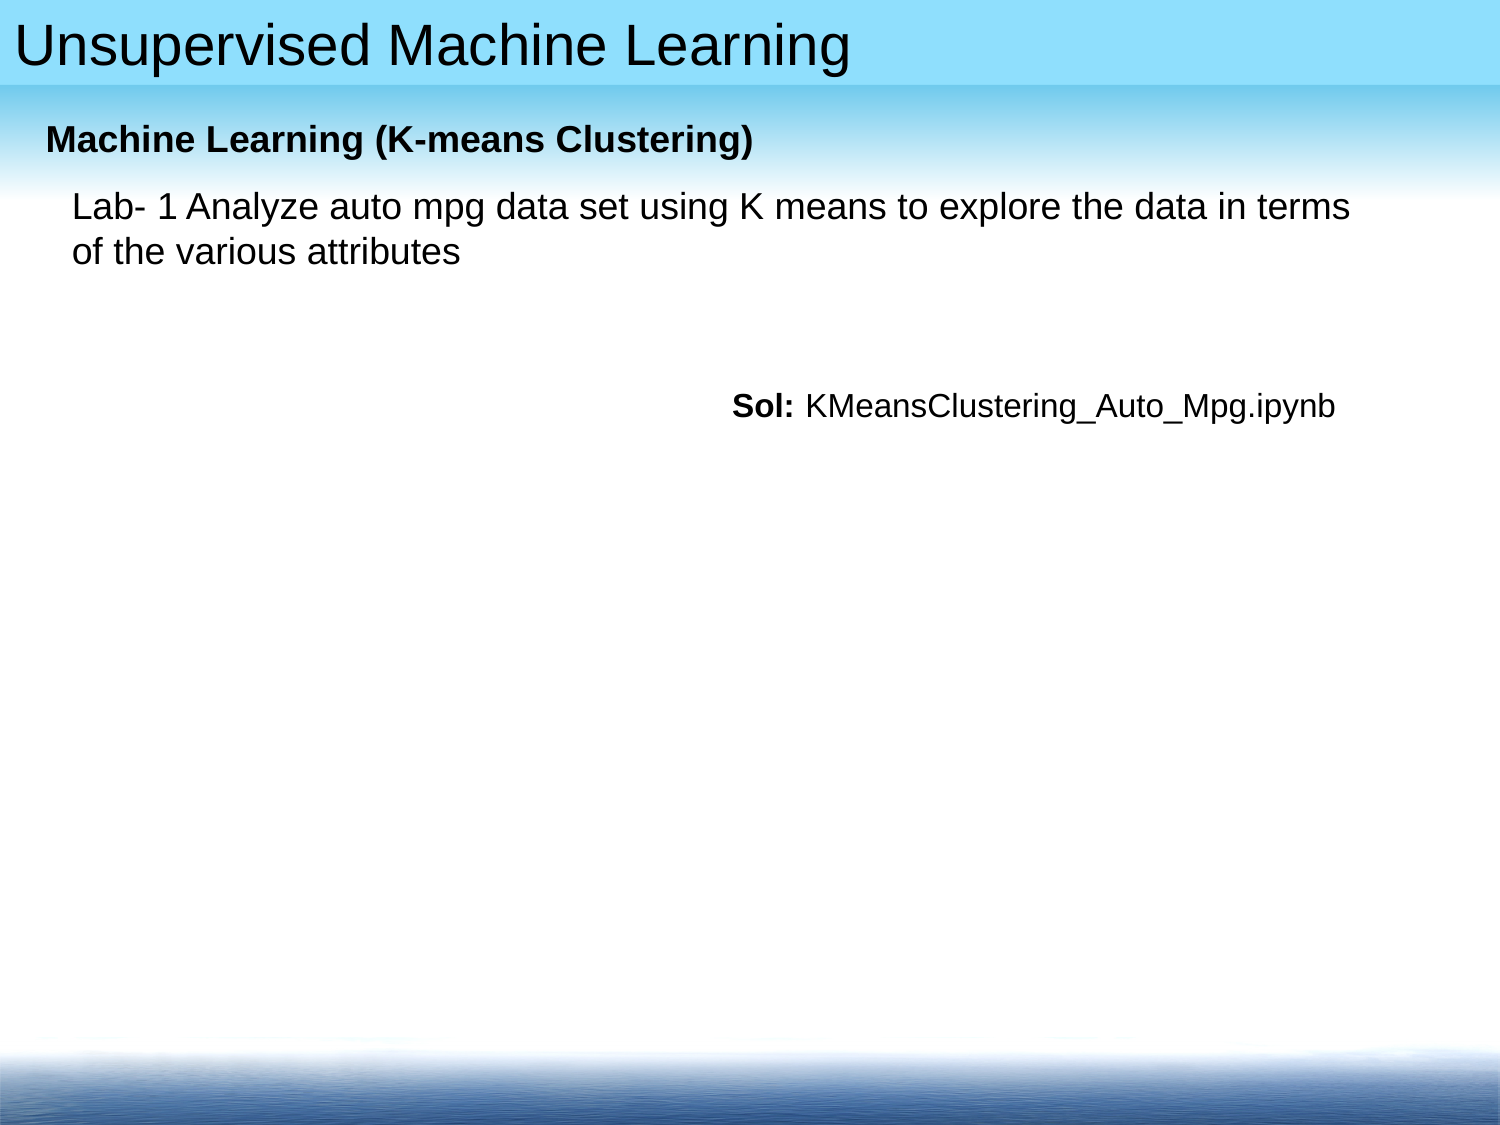

Machine Learning (K-means Clustering)
Lab- 1 Analyze auto mpg data set using K means to explore the data in terms of the various attributes

Sol: KMeansClustering_Auto_Mpg.ipynb